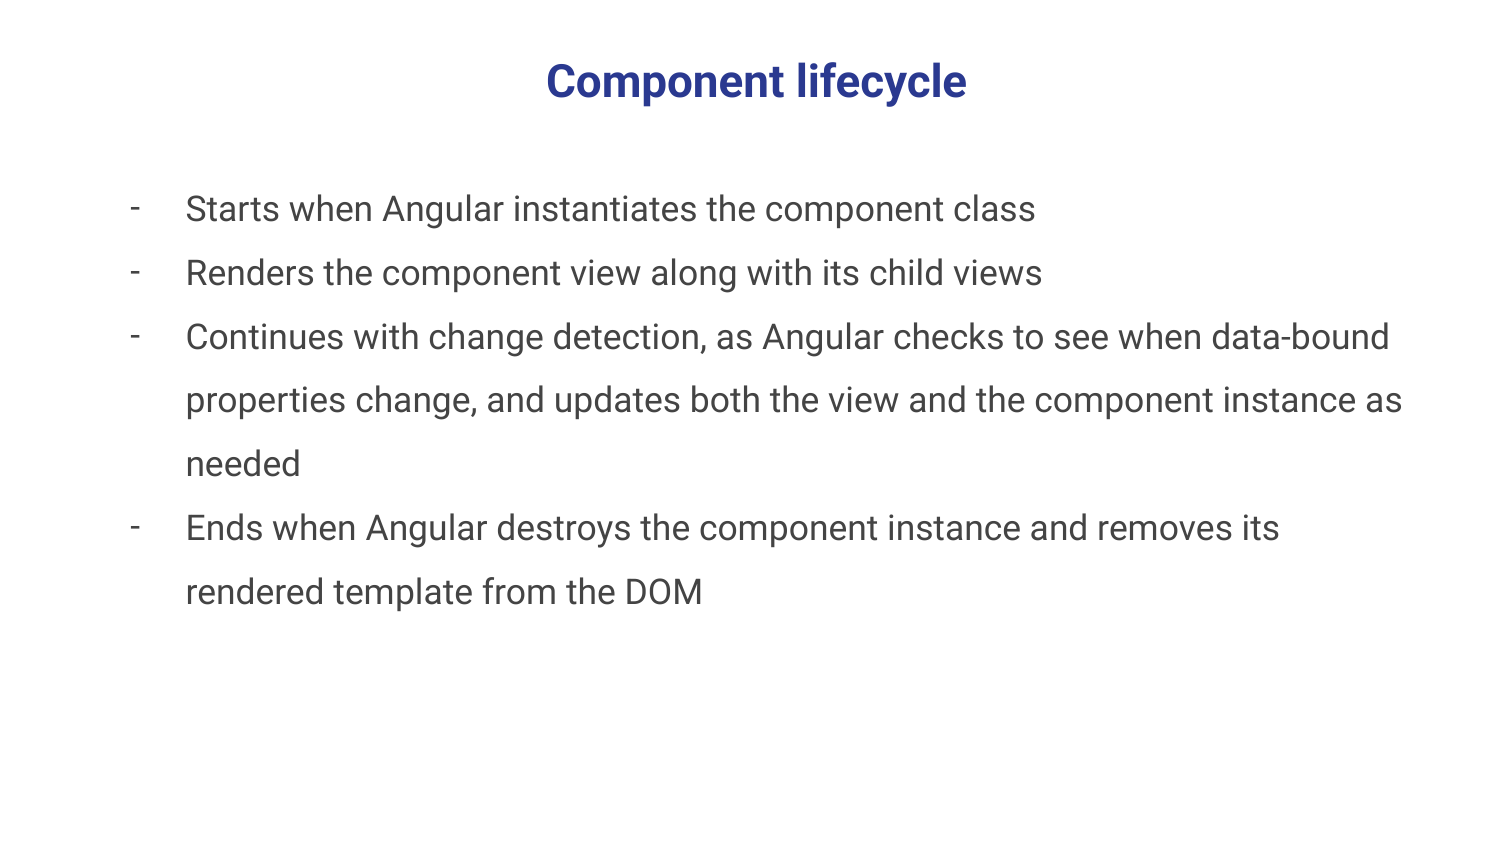

Component lifecycle
Starts when Angular instantiates the component class
Renders the component view along with its child views
Continues with change detection, as Angular checks to see when data-bound properties change, and updates both the view and the component instance as needed
Ends when Angular destroys the component instance and removes its rendered template from the DOM